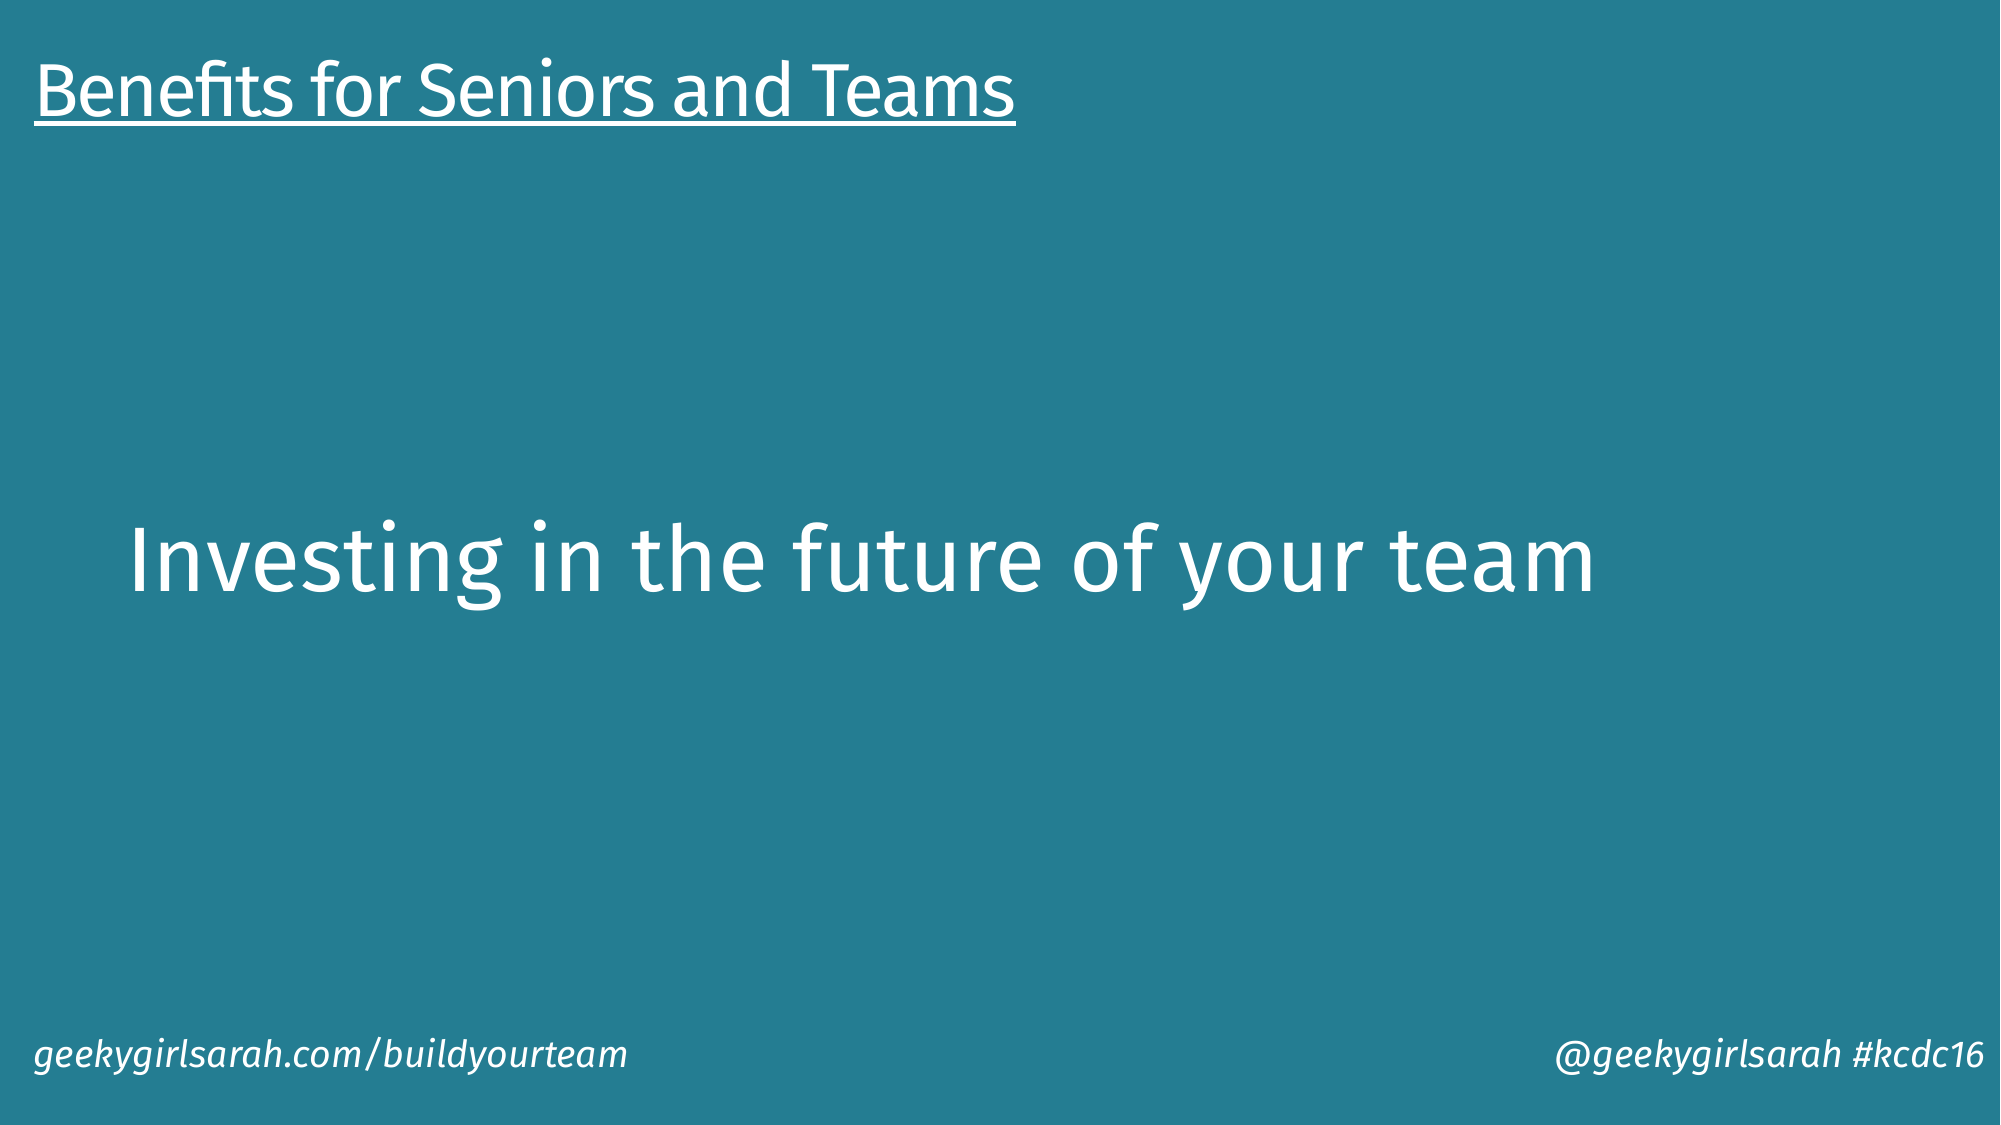

# Benefits for Seniors and Teams
Investing in the future of your team